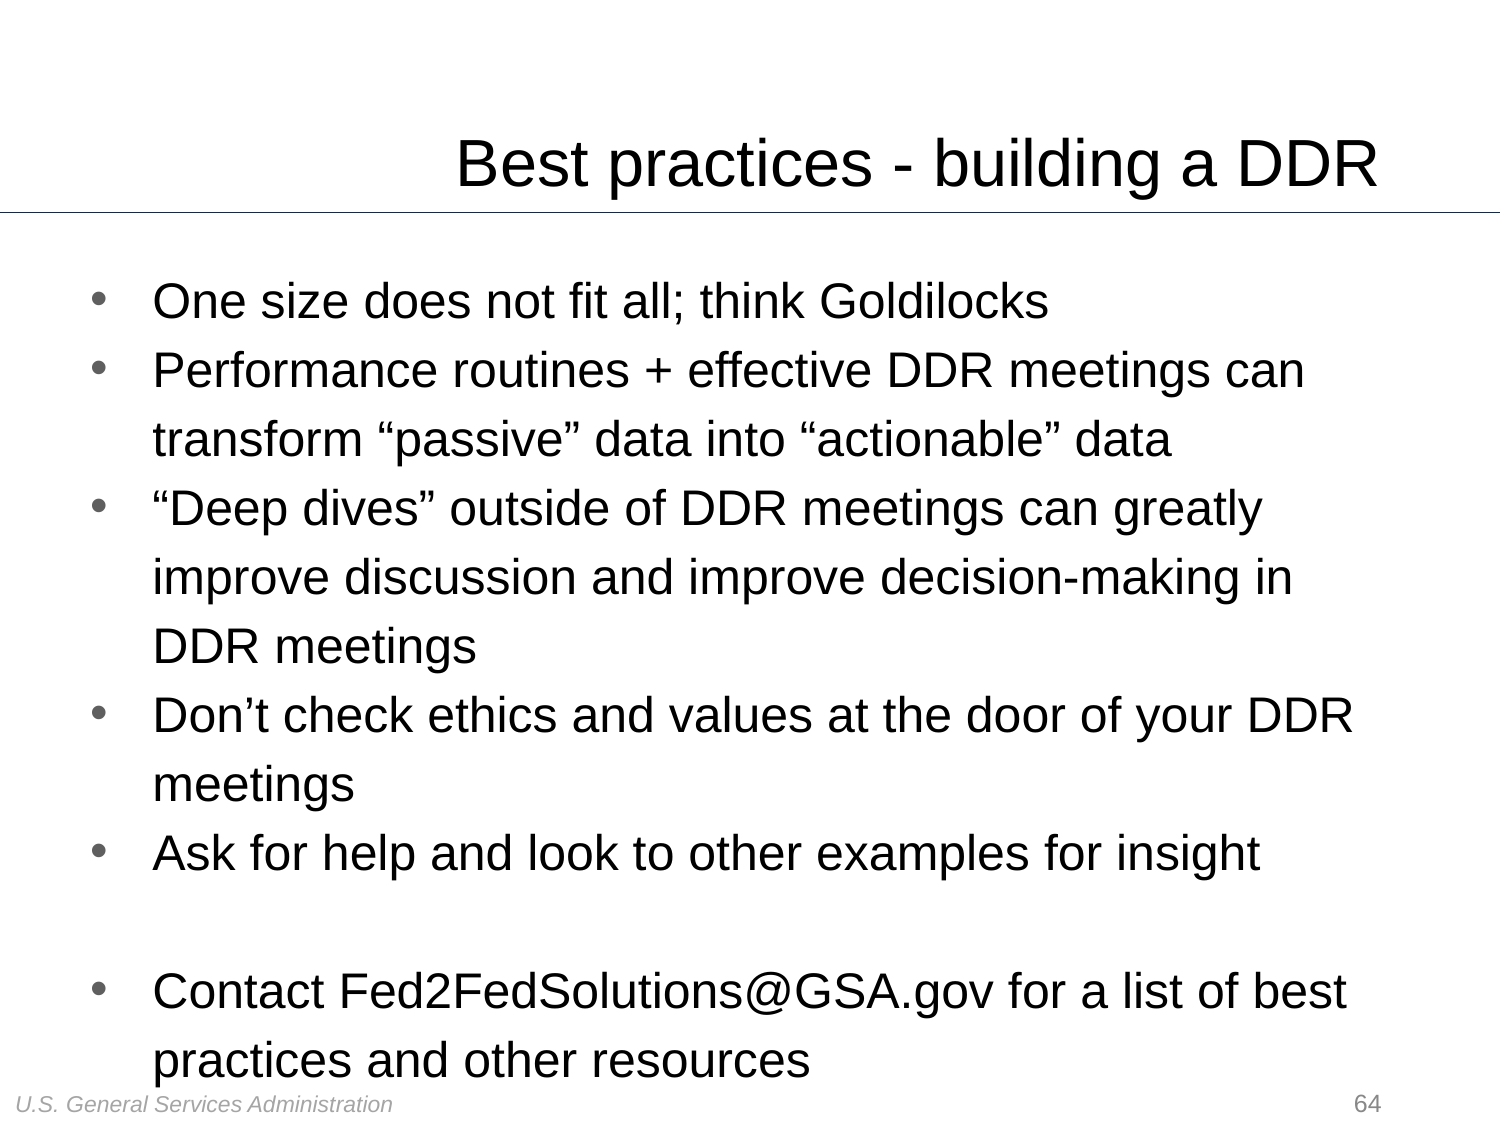

# Best practices - building a DDR
One size does not fit all; think Goldilocks
Performance routines + effective DDR meetings can transform “passive” data into “actionable” data
“Deep dives” outside of DDR meetings can greatly improve discussion and improve decision-making in DDR meetings
Don’t check ethics and values at the door of your DDR meetings
Ask for help and look to other examples for insight

Contact Fed2FedSolutions@GSA.gov for a list of best practices and other resources

64